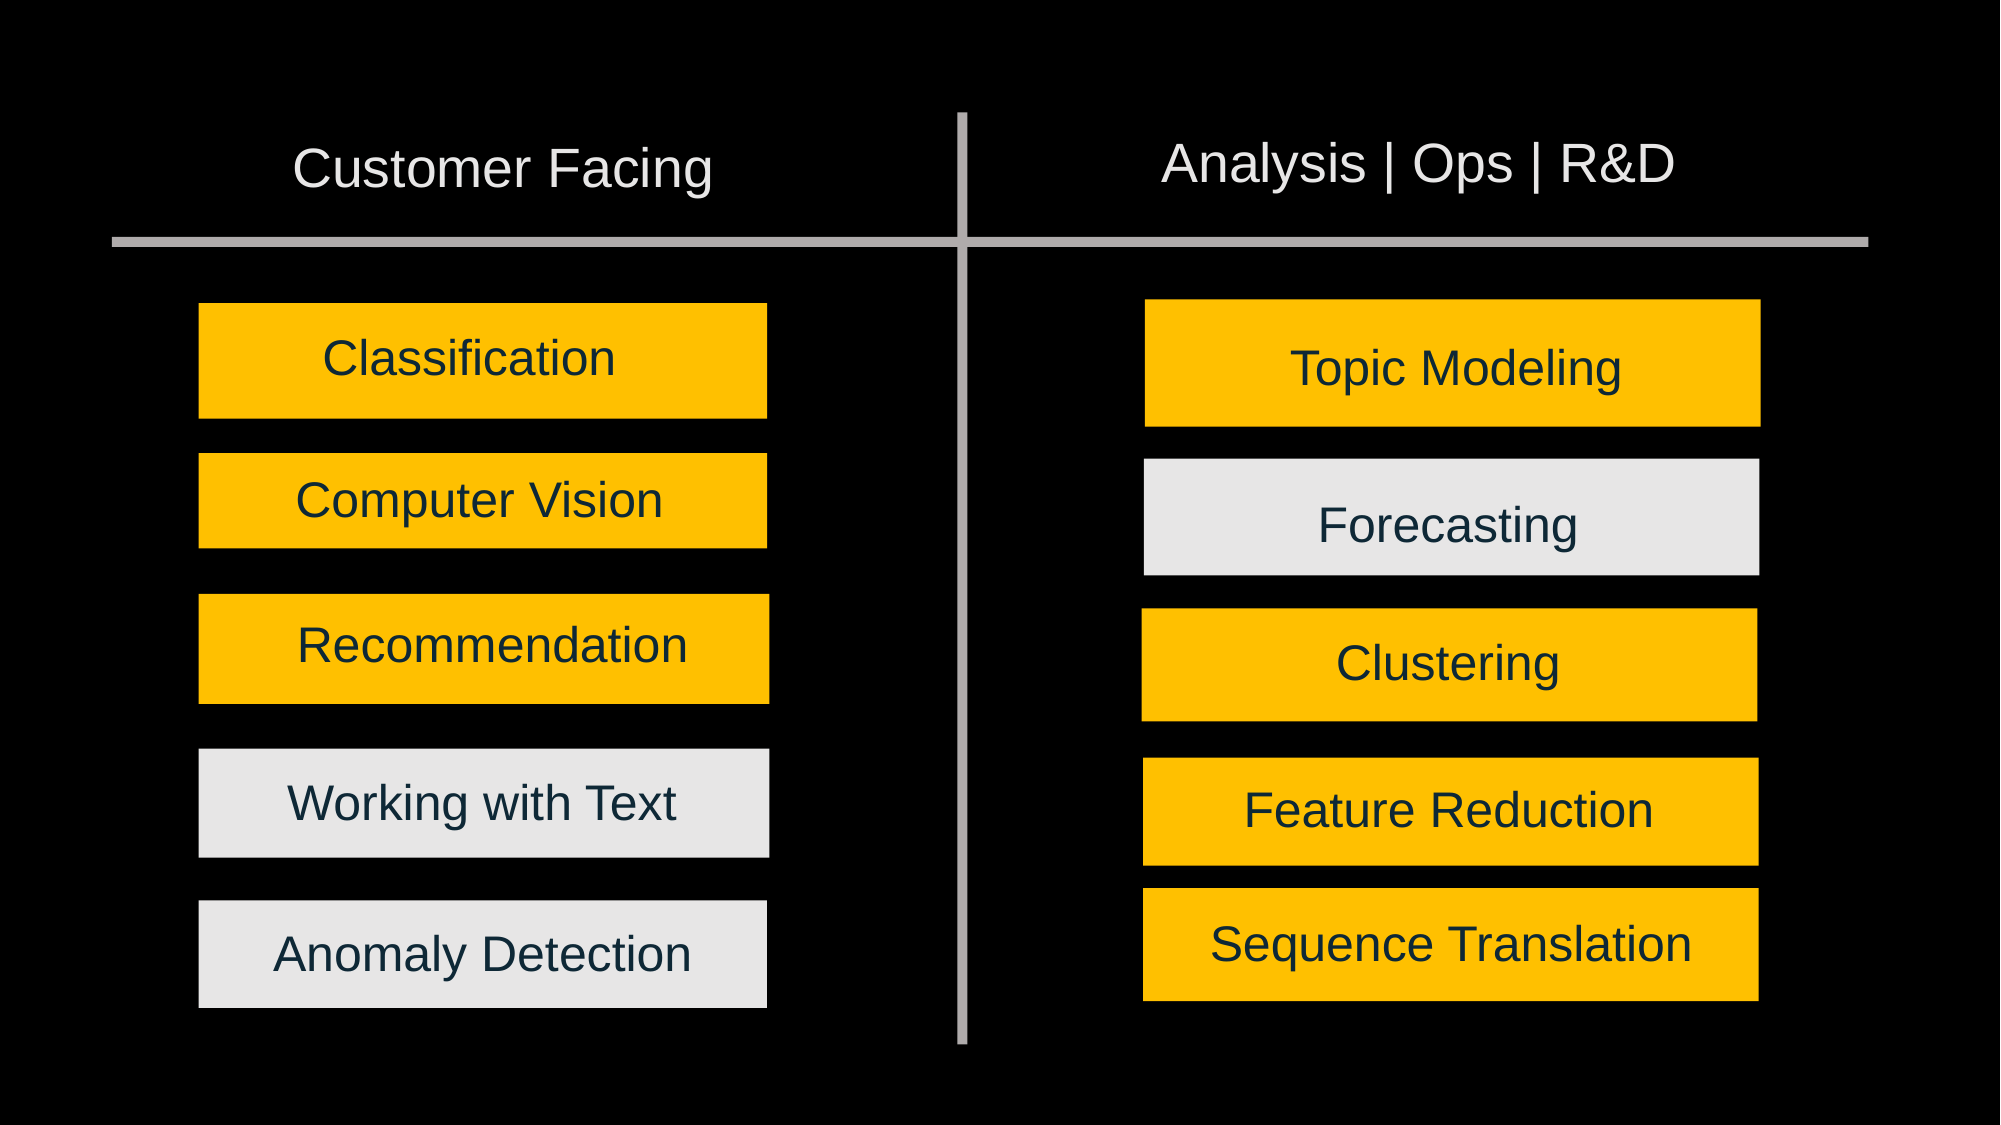

Analysis | Ops | R&D
Customer Facing

Classification
Topic Modeling

Computer Vision
Forecasting

Recommendation

Clustering

Working with Text
Feature Reduction

Sequence Translation
Anomaly Detection